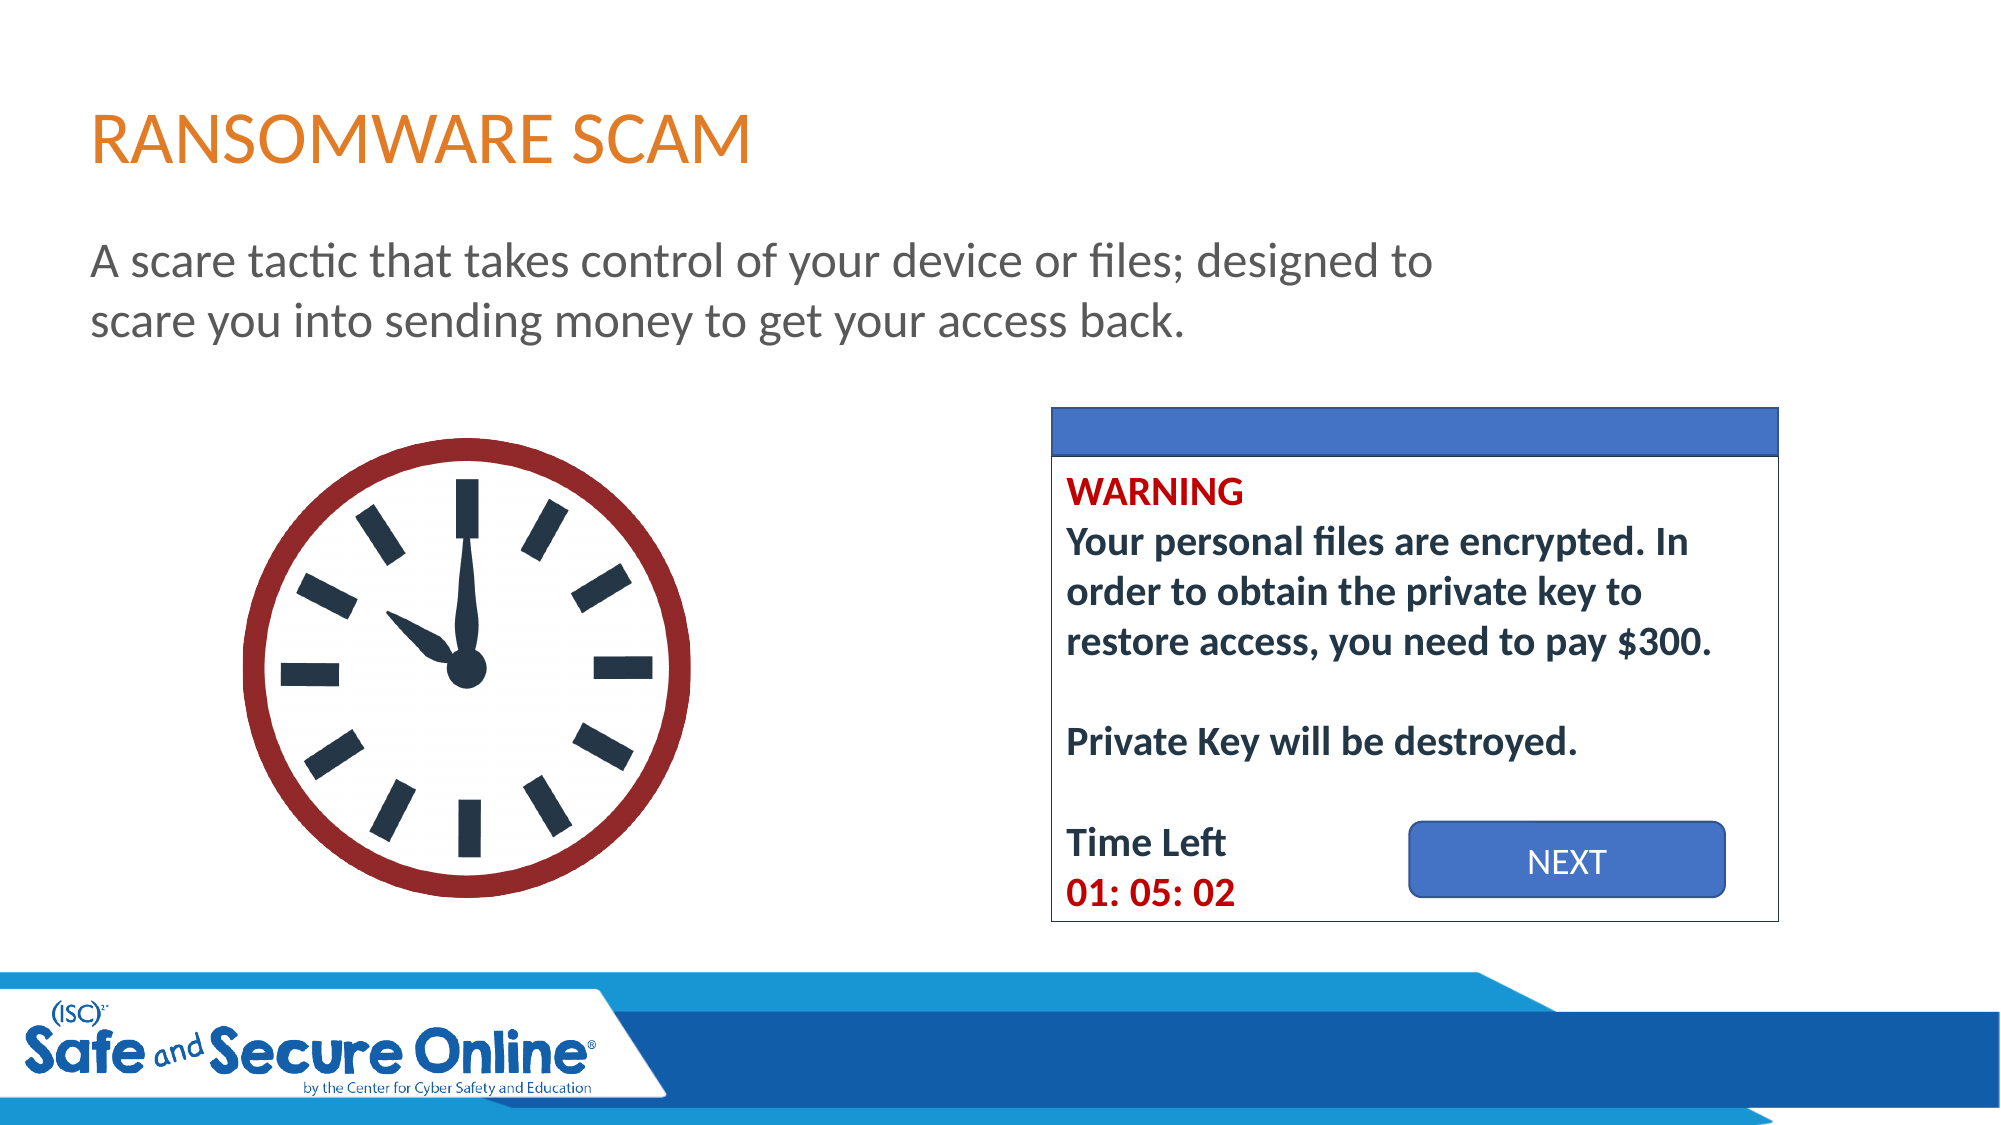

RANSOMWARE SCAM
A scare tactic that takes control of your device or files; designed to scare you into sending money to get your access back.

WARNING
Your personal files are encrypted. In order to obtain the private key to restore access, you need to pay $300.

Private Key will be destroyed.

Time Left
01: 05: 02
NEXT